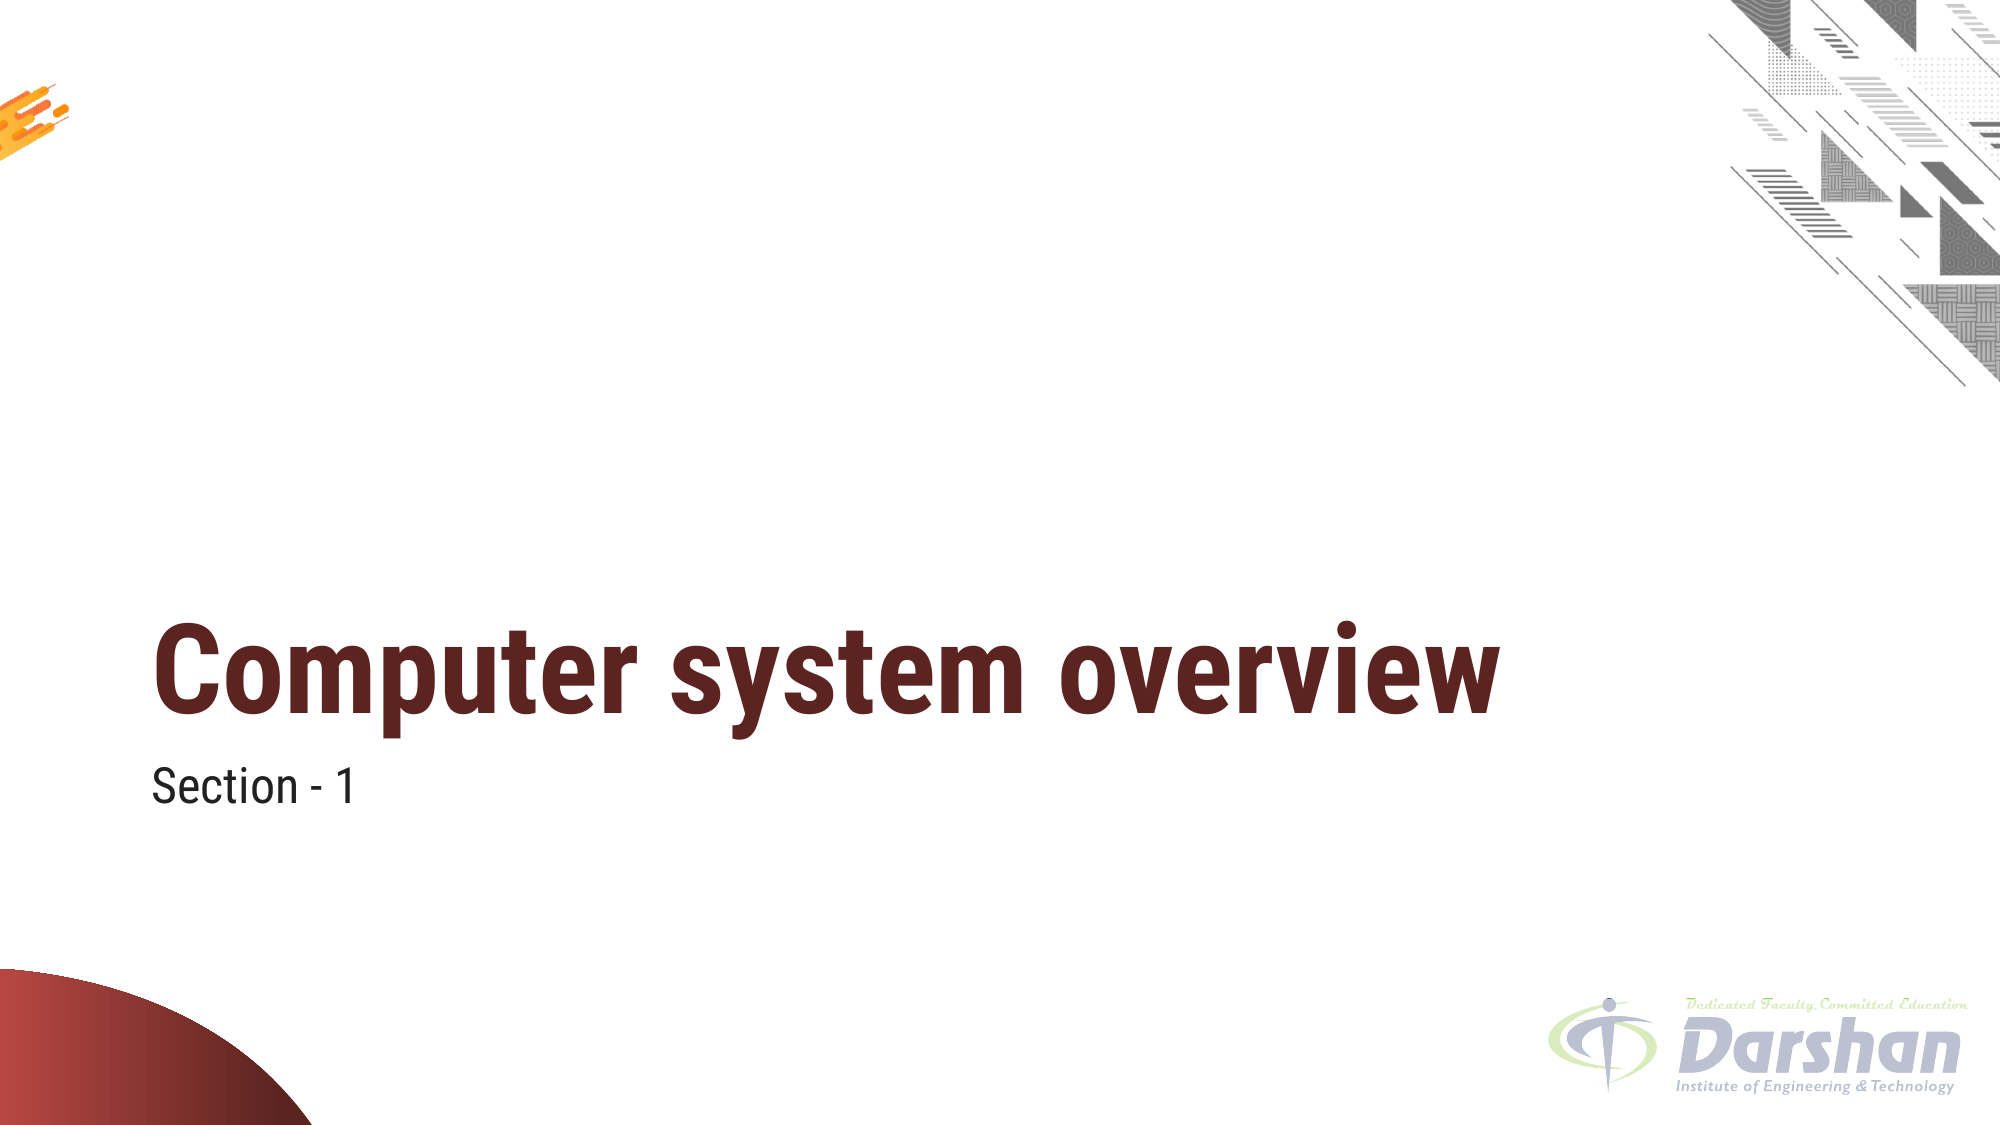

# Computer system overview
Section - 1